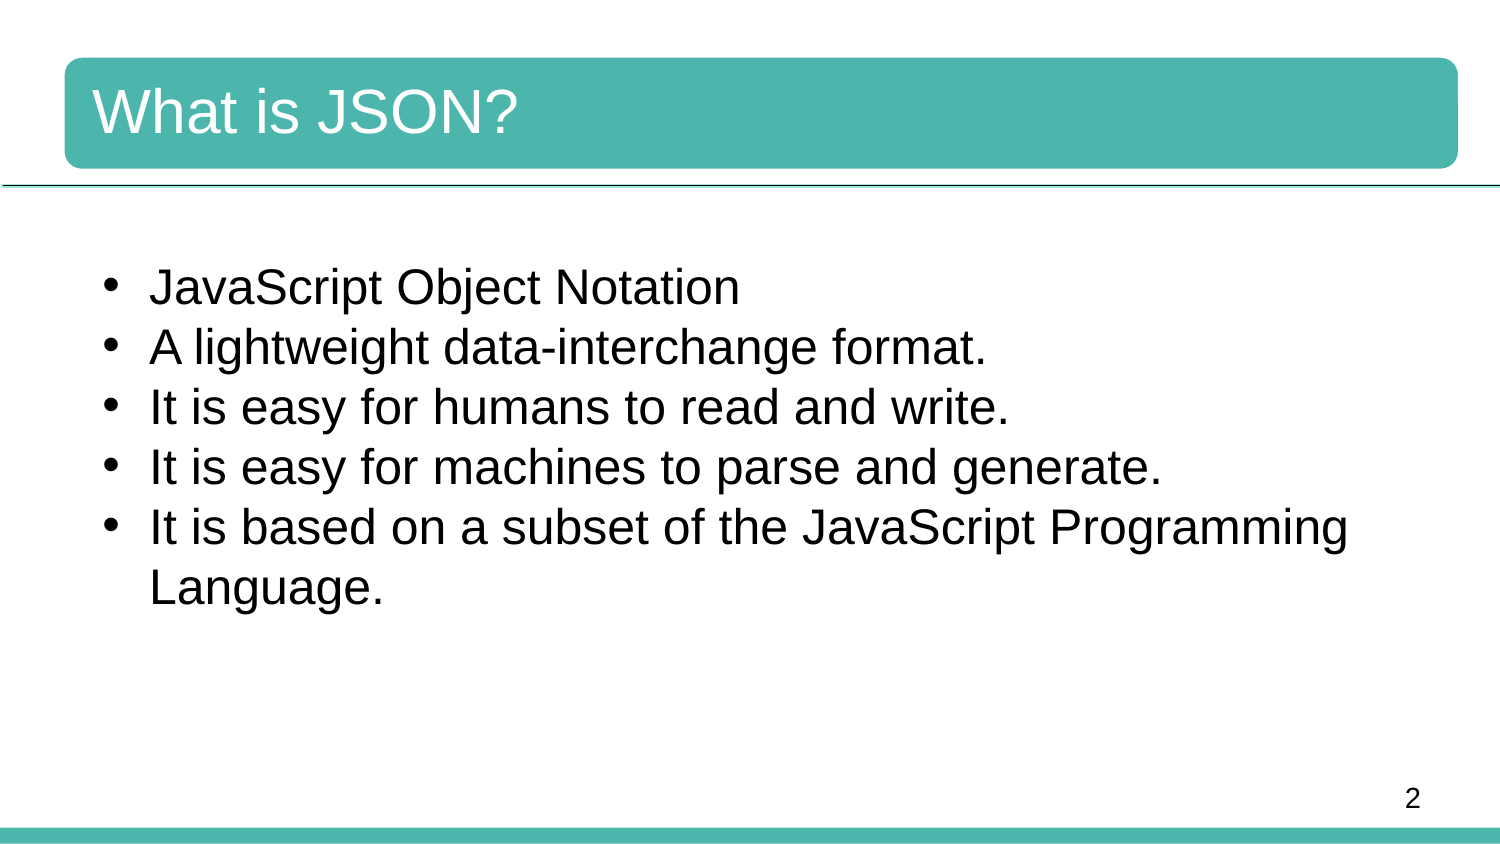

What is JSON?

JavaScript Object Notation
A lightweight data-interchange format.
It is easy for humans to read and write.
It is easy for machines to parse and generate.
It is based on a subset of the JavaScript Programming Language.
2